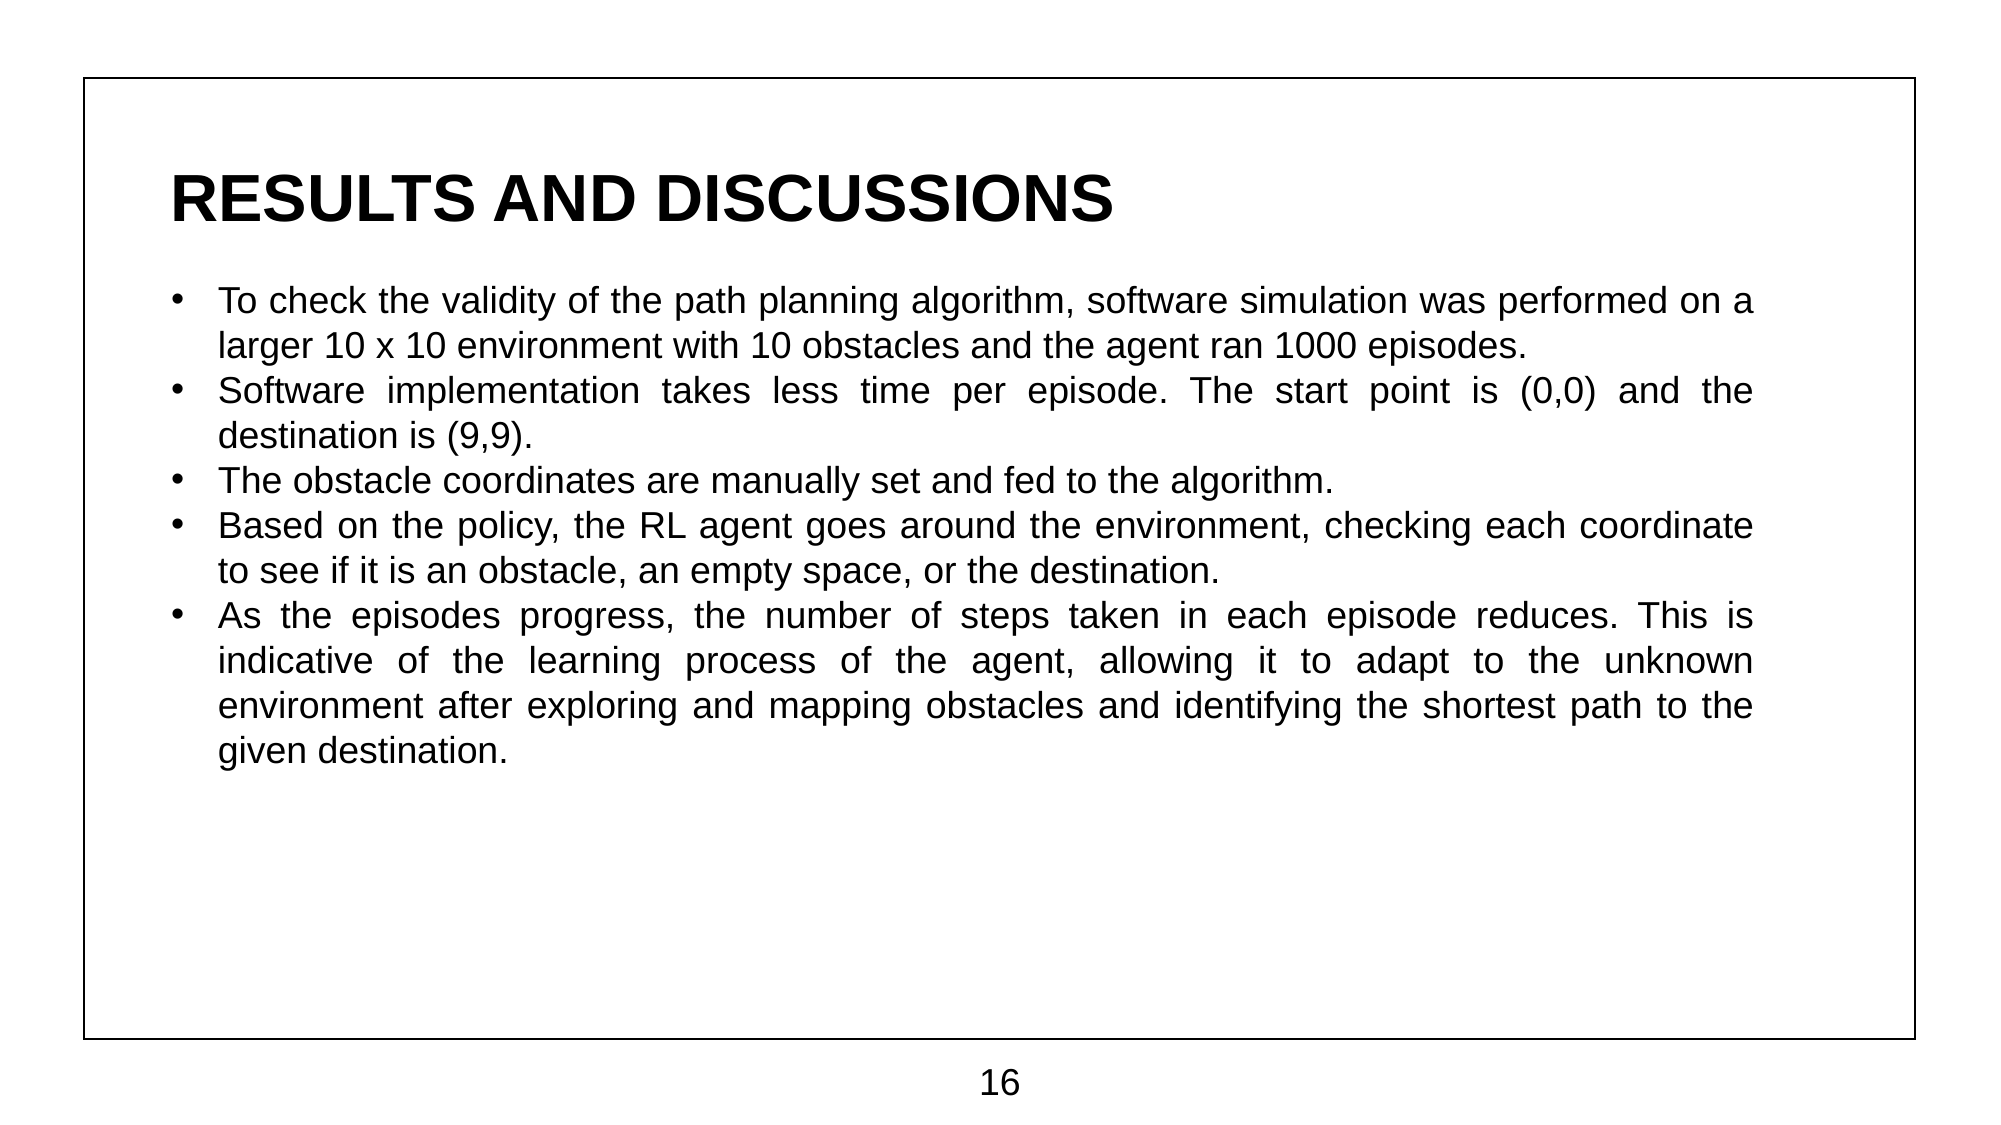

RESULTS AND DISCUSSIONS
To check the validity of the path planning algorithm, software simulation was performed on a larger 10 x 10 environment with 10 obstacles and the agent ran 1000 episodes.
Software implementation takes less time per episode. The start point is (0,0) and the destination is (9,9).
The obstacle coordinates are manually set and fed to the algorithm.
Based on the policy, the RL agent goes around the environment, checking each coordinate to see if it is an obstacle, an empty space, or the destination.
As the episodes progress, the number of steps taken in each episode reduces. This is indicative of the learning process of the agent, allowing it to adapt to the unknown environment after exploring and mapping obstacles and identifying the shortest path to the given destination.
16